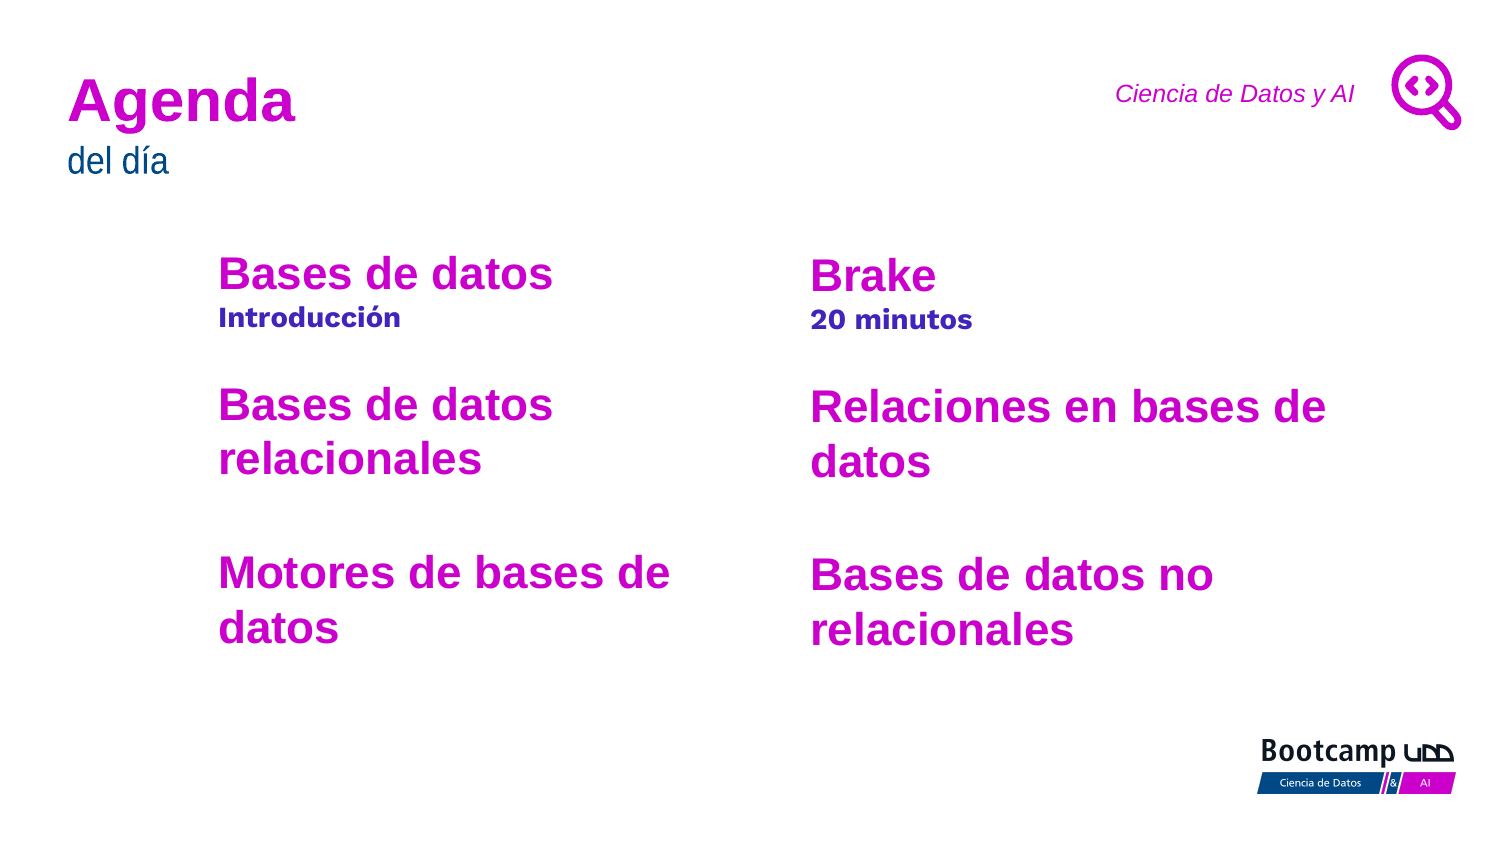

Bases de datos
Introducción
Brake
20 minutos
Bases de datos relacionales
Relaciones en bases de datos
Motores de bases de datos
Bases de datos no relacionales